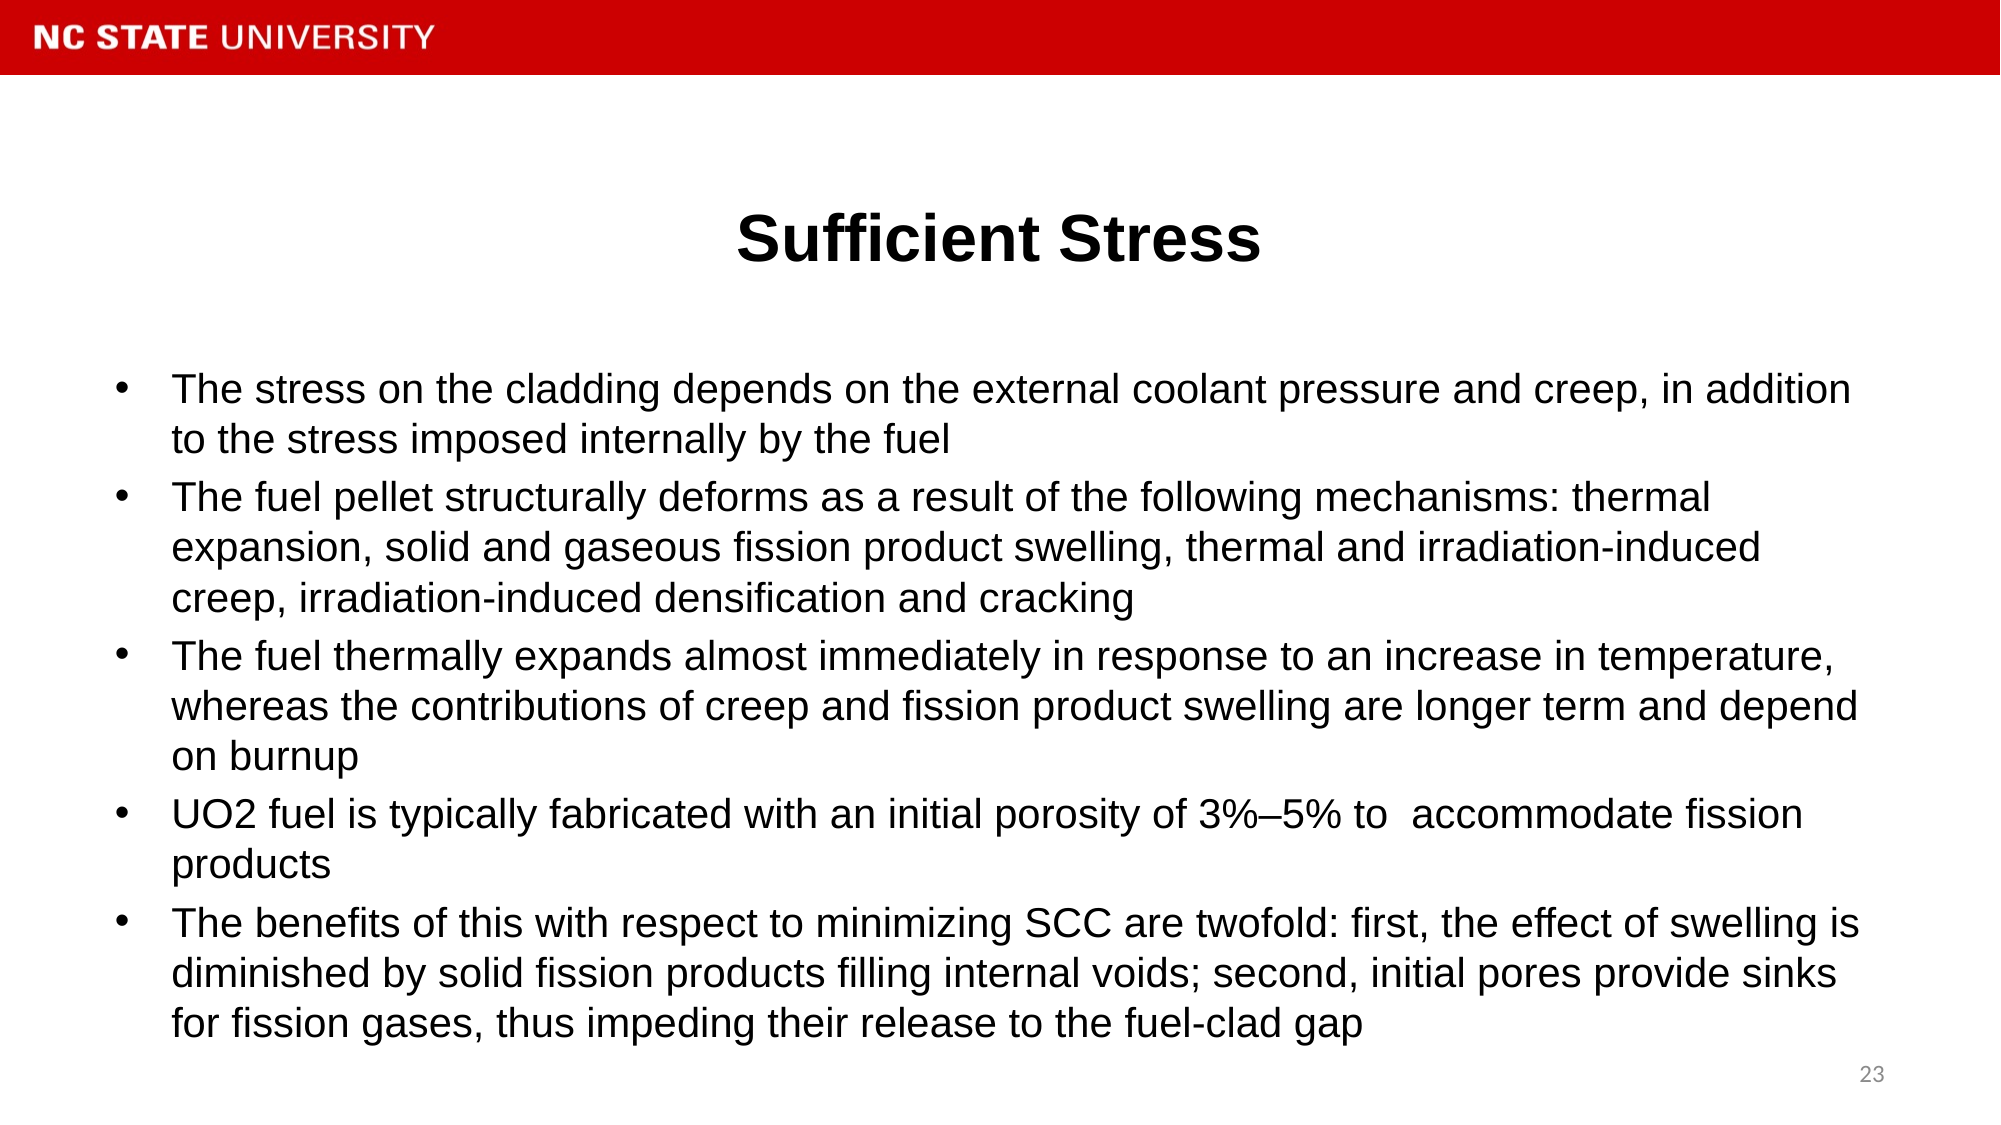

# Sufficient Stress
The stress on the cladding depends on the external coolant pressure and creep, in addition to the stress imposed internally by the fuel
The fuel pellet structurally deforms as a result of the following mechanisms: thermal expansion, solid and gaseous fission product swelling, thermal and irradiation-induced creep, irradiation-induced densification and cracking
The fuel thermally expands almost immediately in response to an increase in temperature, whereas the contributions of creep and fission product swelling are longer term and depend on burnup
UO2 fuel is typically fabricated with an initial porosity of 3%–5% to  accommodate fission products
The benefits of this with respect to minimizing SCC are twofold: first, the effect of swelling is diminished by solid fission products filling internal voids; second, initial pores provide sinks for fission gases, thus impeding their release to the fuel-clad gap

23